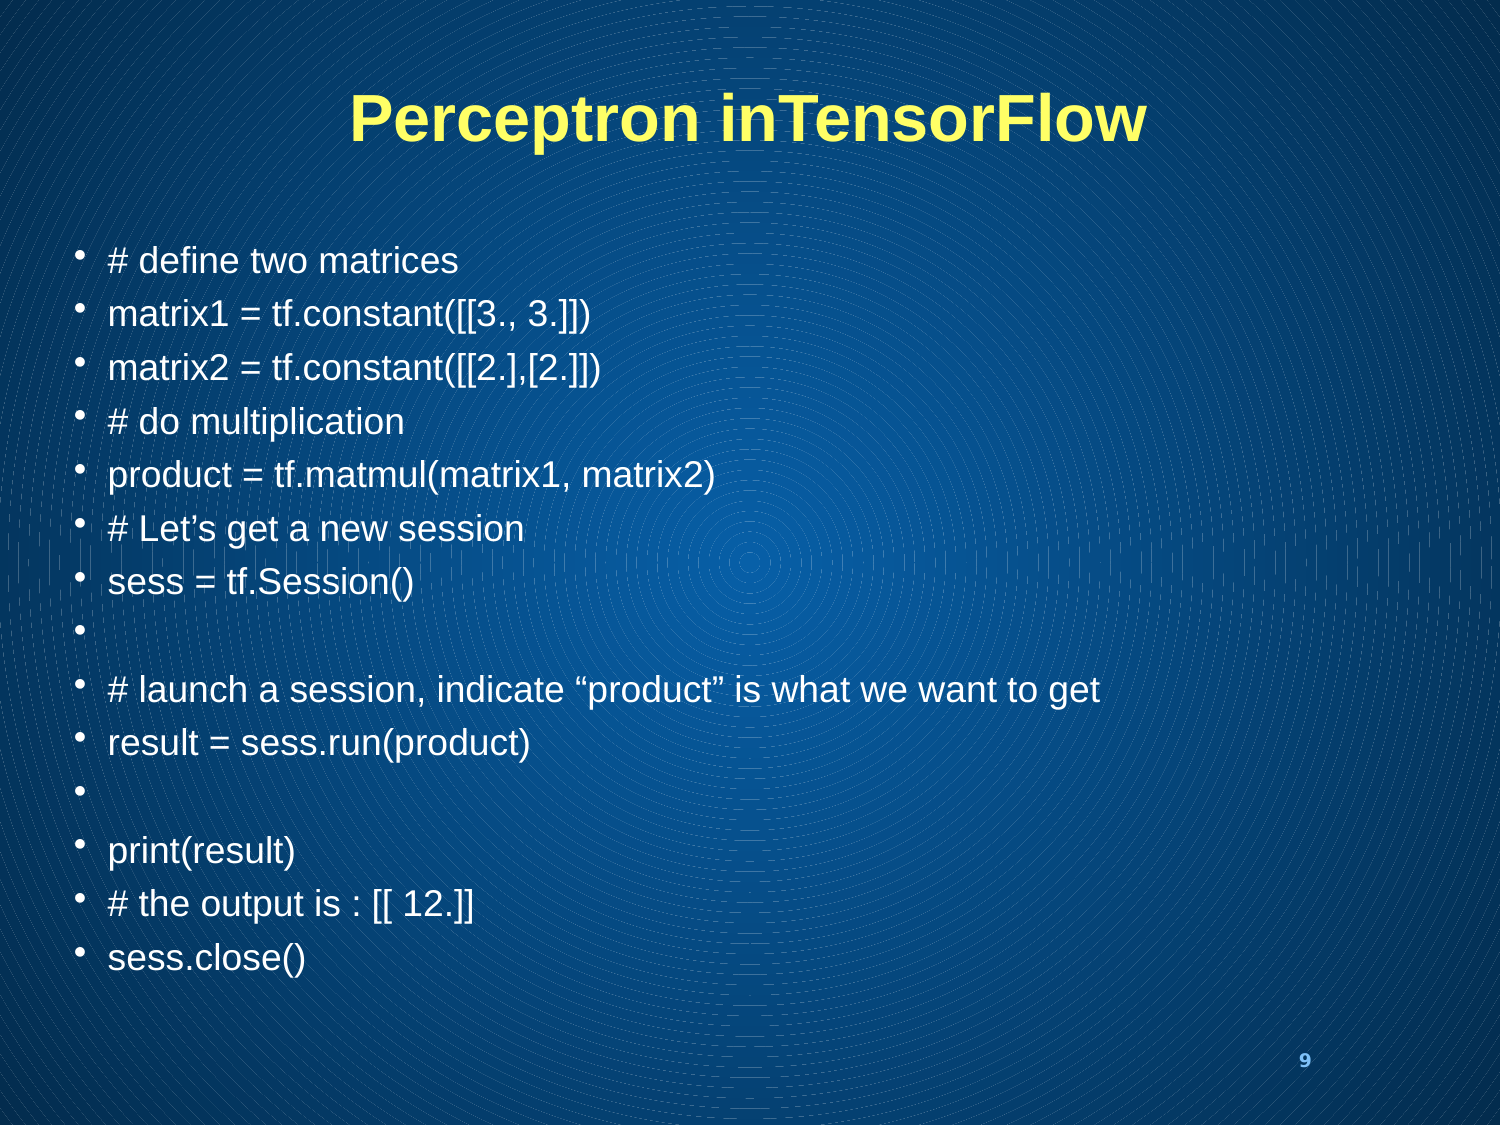

# Perceptron inTensorFlow
# define two matrices
matrix1 = tf.constant([[3., 3.]])
matrix2 = tf.constant([[2.],[2.]])
# do multiplication
product = tf.matmul(matrix1, matrix2)
# Let’s get a new session
sess = tf.Session()

# launch a session, indicate “product” is what we want to get
result = sess.run(product)

print(result)
# the output is : [[ 12.]]
sess.close()